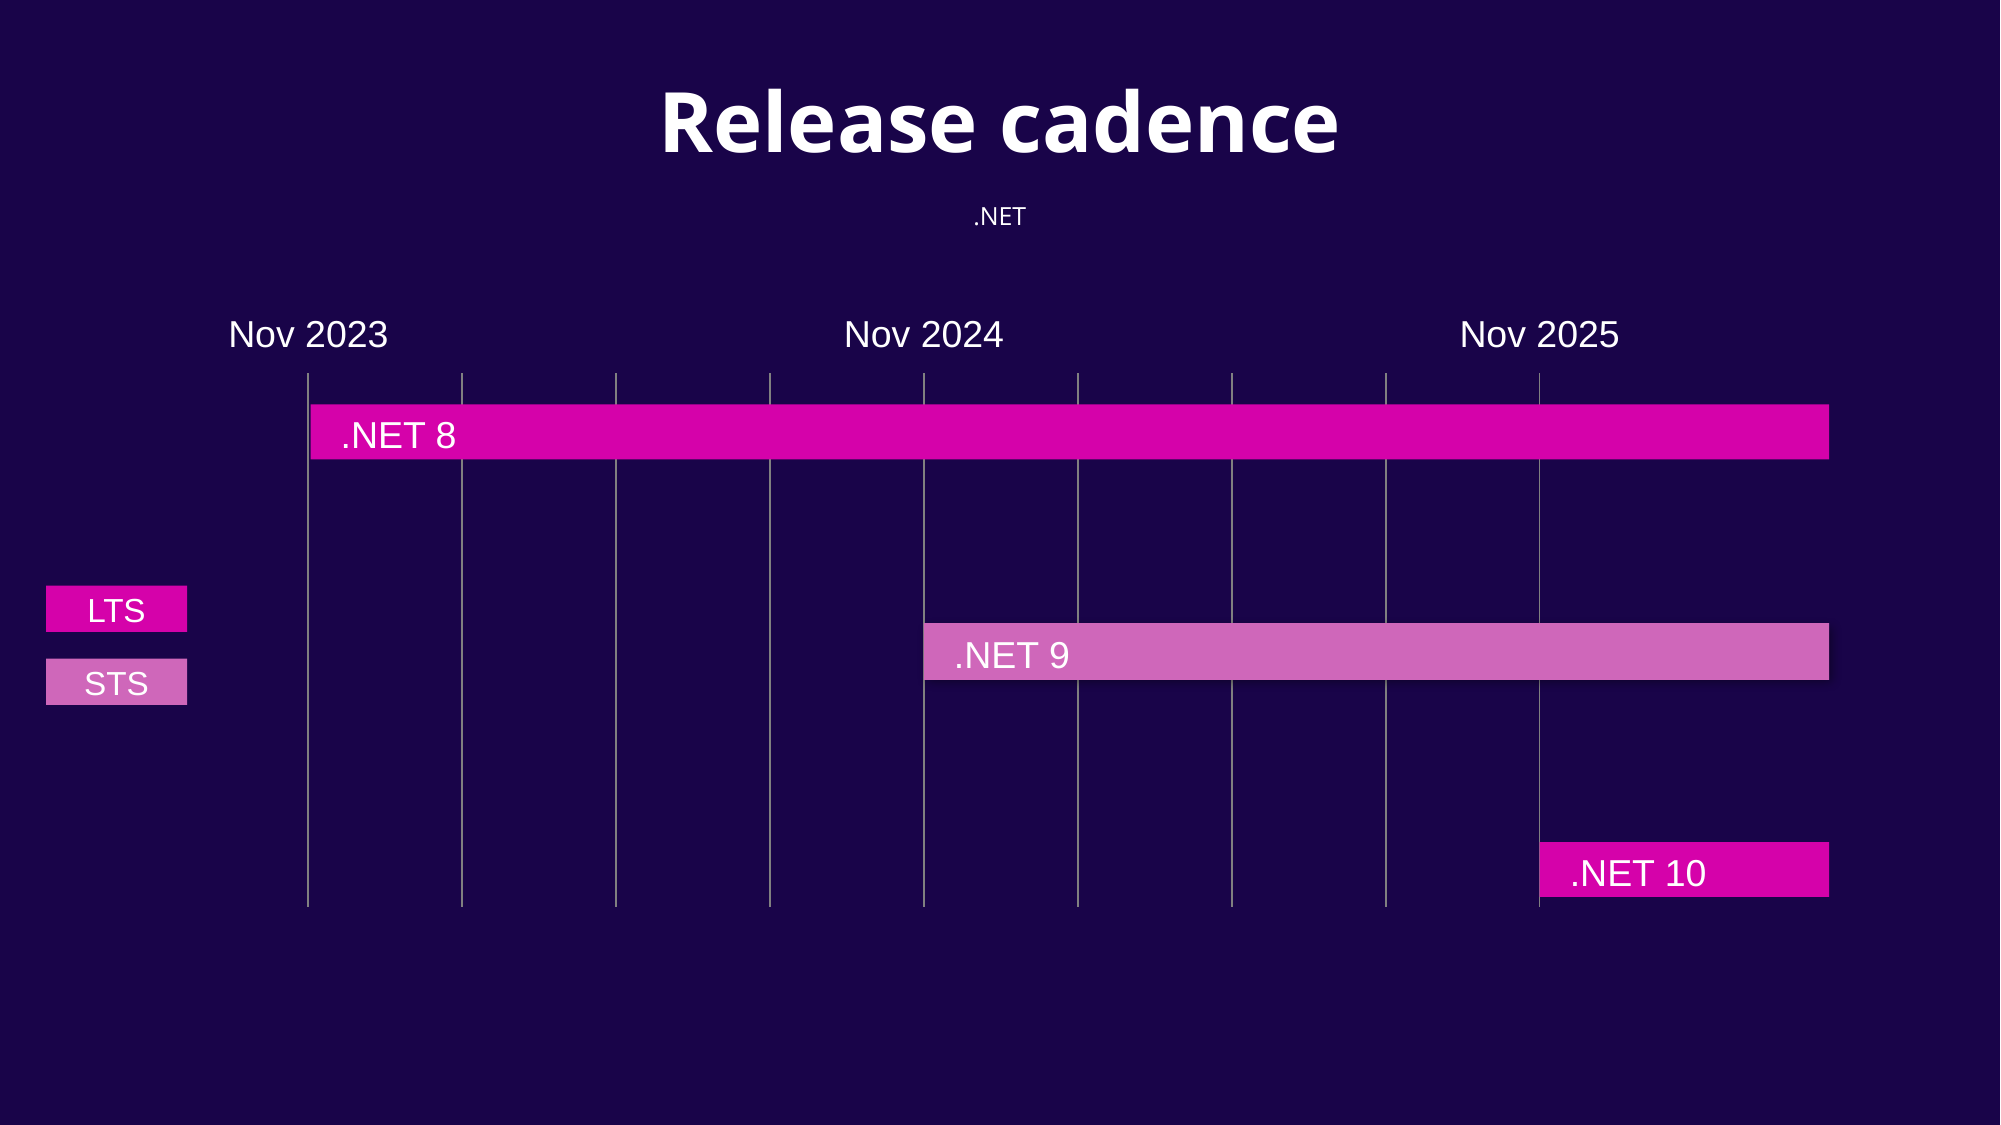

# Release cadence
.NET
|  | Nov 2023 |  |  |  | Nov 2024 |  |  |  | Nov 2025 |  |
| --- | --- | --- | --- | --- | --- | --- | --- | --- | --- | --- |
|  |  |  |  |  |  |  |  |  |  |  |
|  |  |  |  |  |  |  |  |  |  |  |
.NET 8
LTS
.NET 9
STS
.NET 10